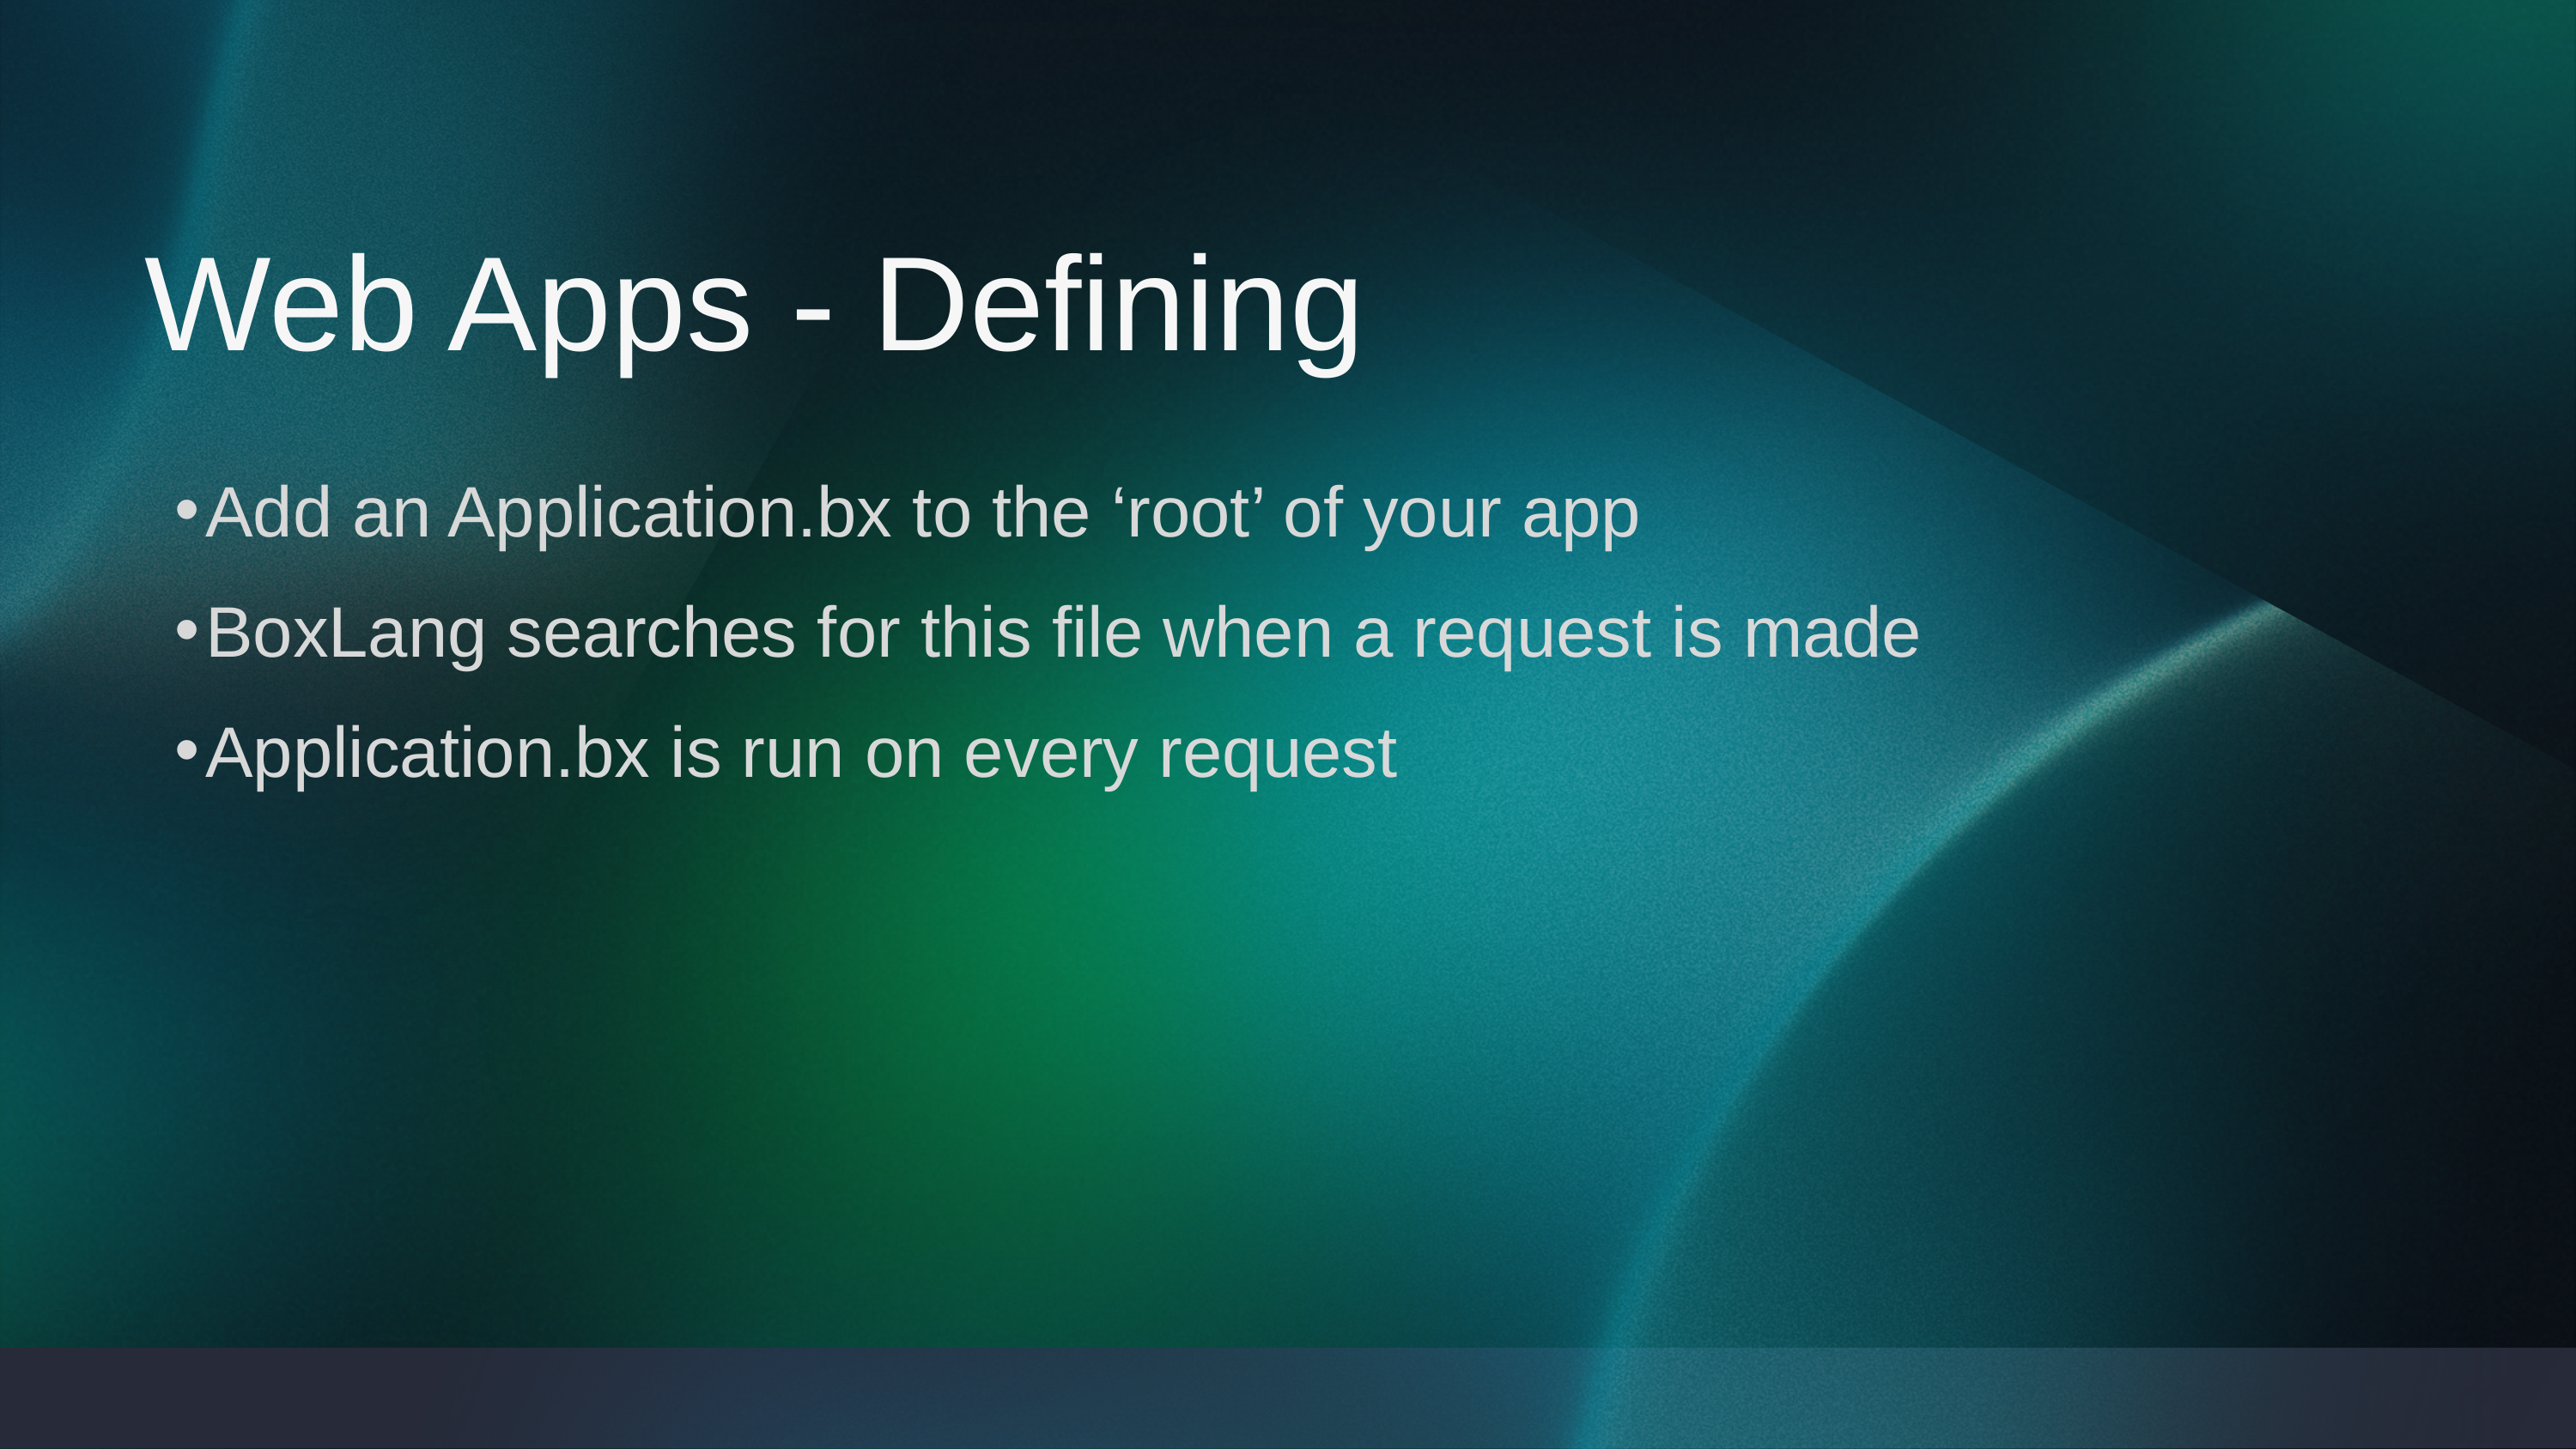

Web Apps - Defining
Add an Application.bx to the ‘root’ of your app
BoxLang searches for this file when a request is made
Application.bx is run on every request